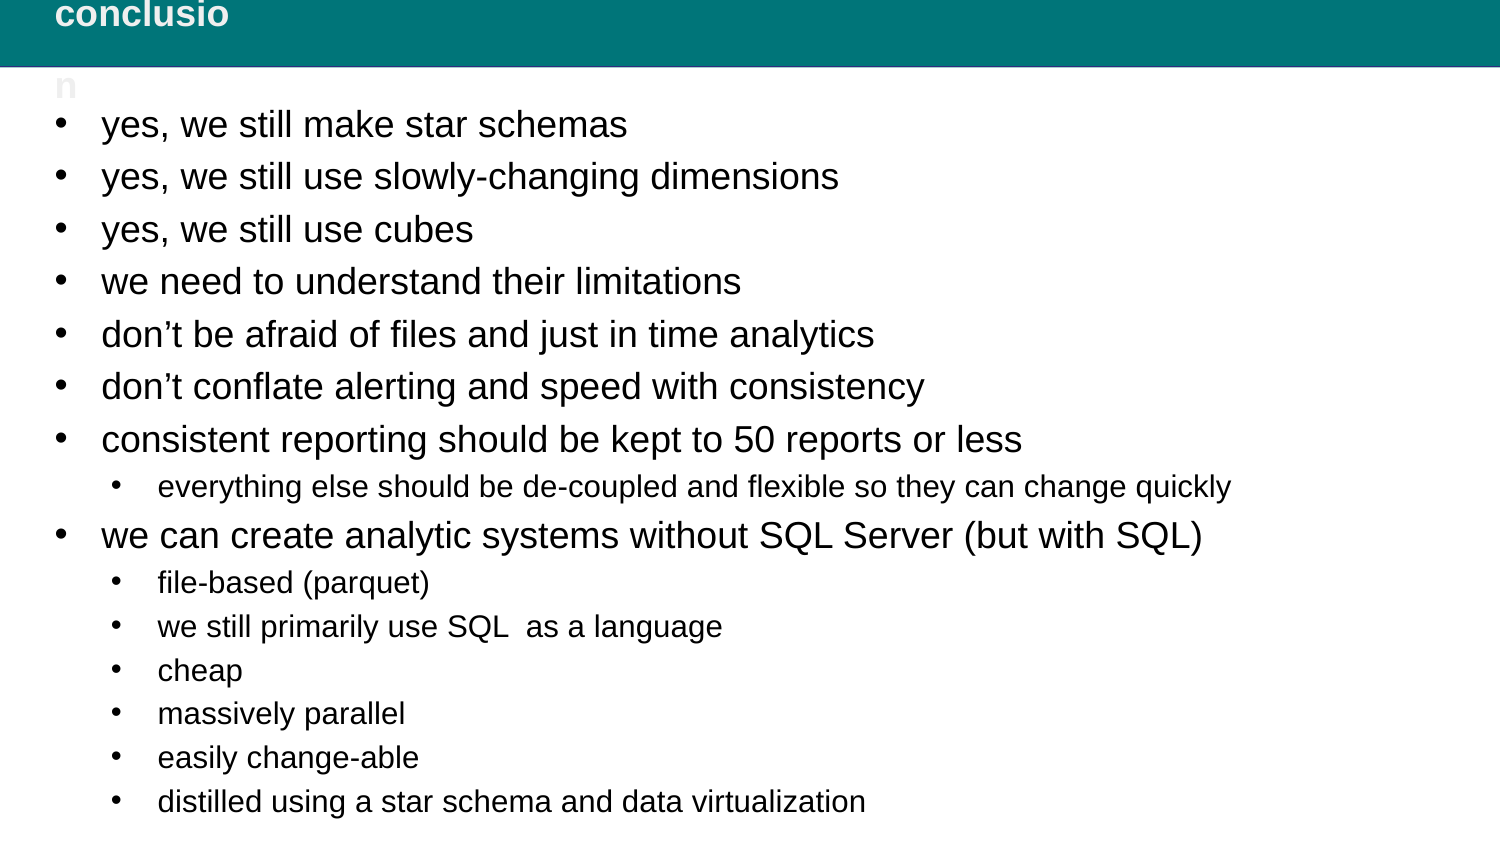

# conclusion
yes, we still make star schemas
yes, we still use slowly-changing dimensions
yes, we still use cubes
we need to understand their limitations
don’t be afraid of files and just in time analytics
don’t conflate alerting and speed with consistency
consistent reporting should be kept to 50 reports or less
everything else should be de-coupled and flexible so they can change quickly
we can create analytic systems without SQL Server (but with SQL)
file-based (parquet)
we still primarily use SQL  as a language
cheap
massively parallel
easily change-able
distilled using a star schema and data virtualization